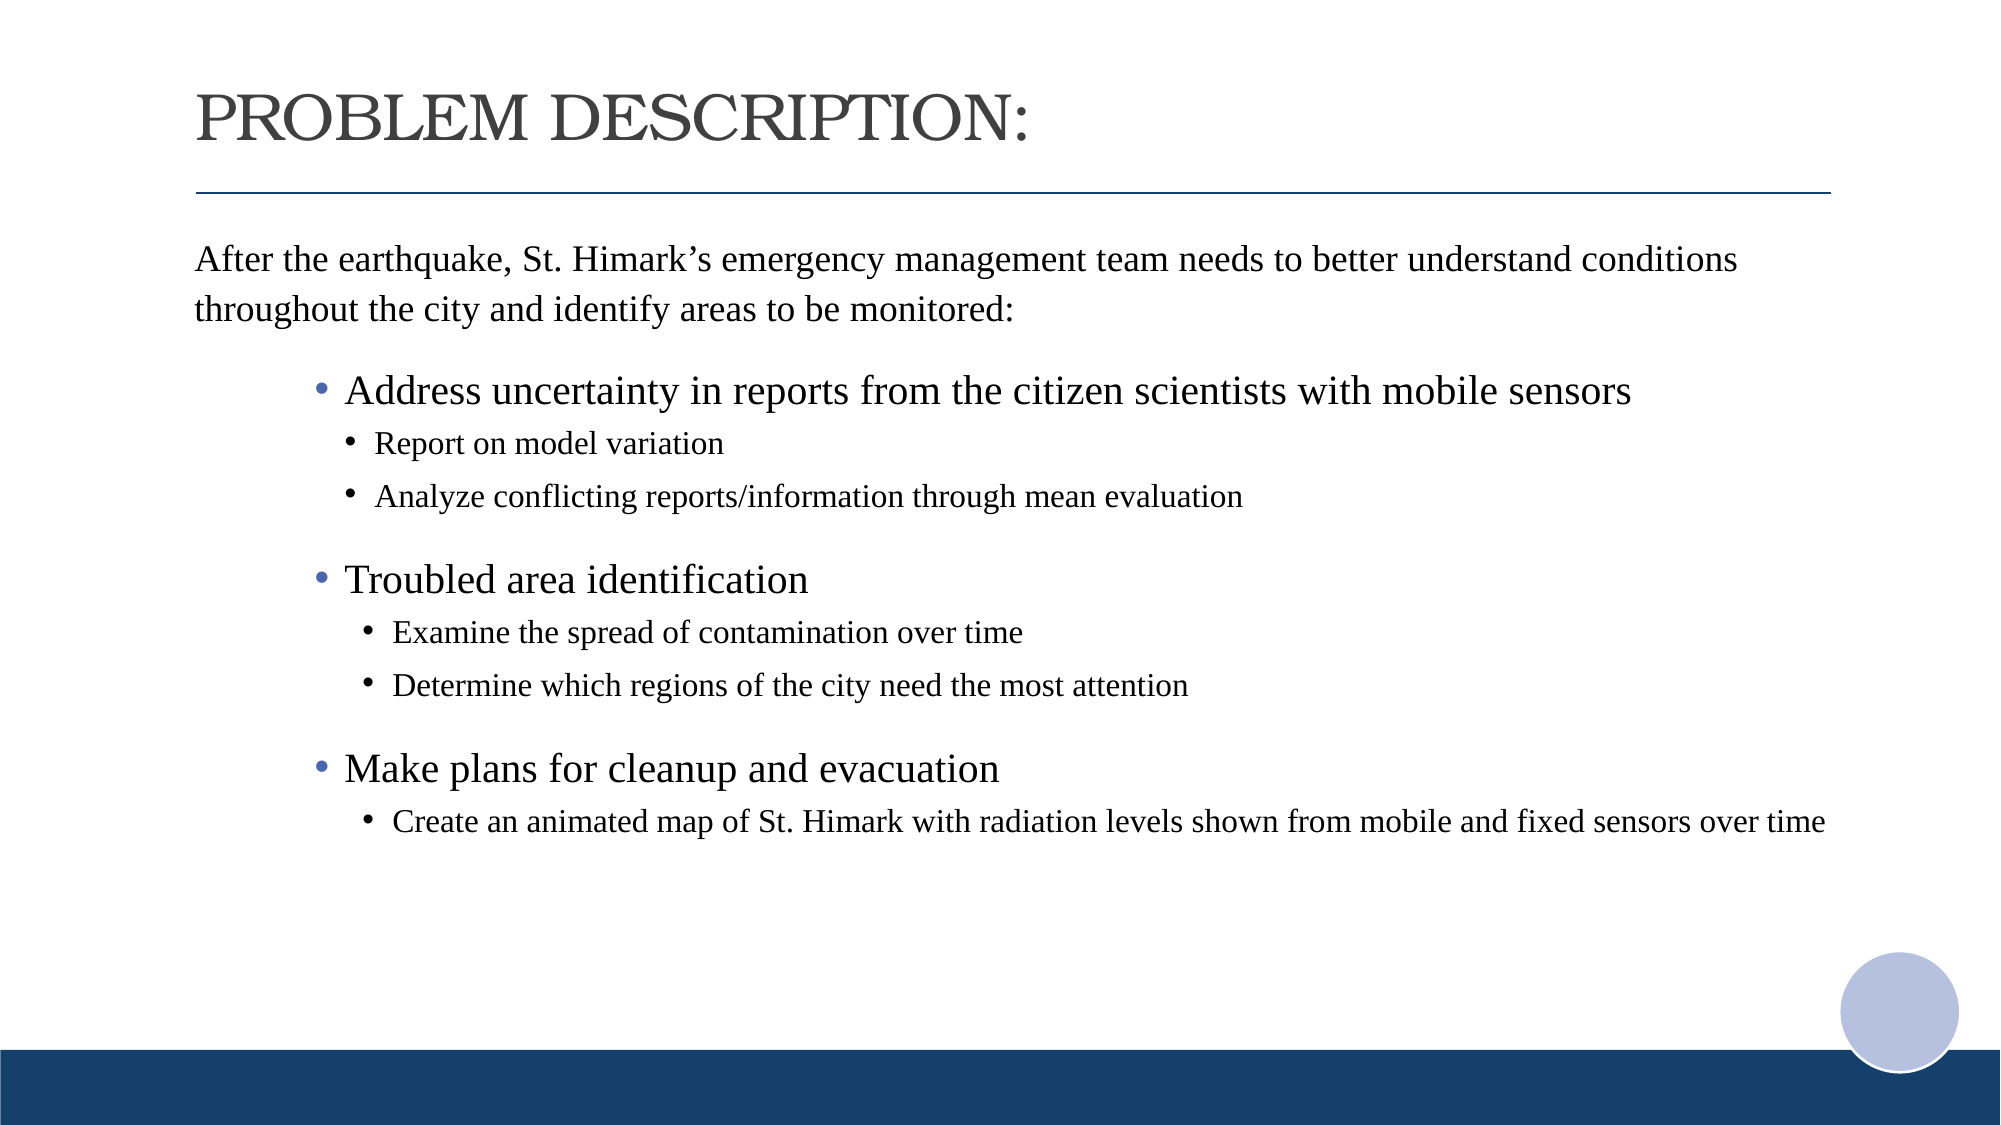

# PROBLEM DESCRIPTION:
After the earthquake, St. Himark’s emergency management team needs to better understand conditions throughout the city and identify areas to be monitored:
Address uncertainty in reports from the citizen scientists with mobile sensors
Report on model variation
Analyze conflicting reports/information through mean evaluation
Troubled area identification
Examine the spread of contamination over time
Determine which regions of the city need the most attention
Make plans for cleanup and evacuation
Create an animated map of St. Himark with radiation levels shown from mobile and fixed sensors over time